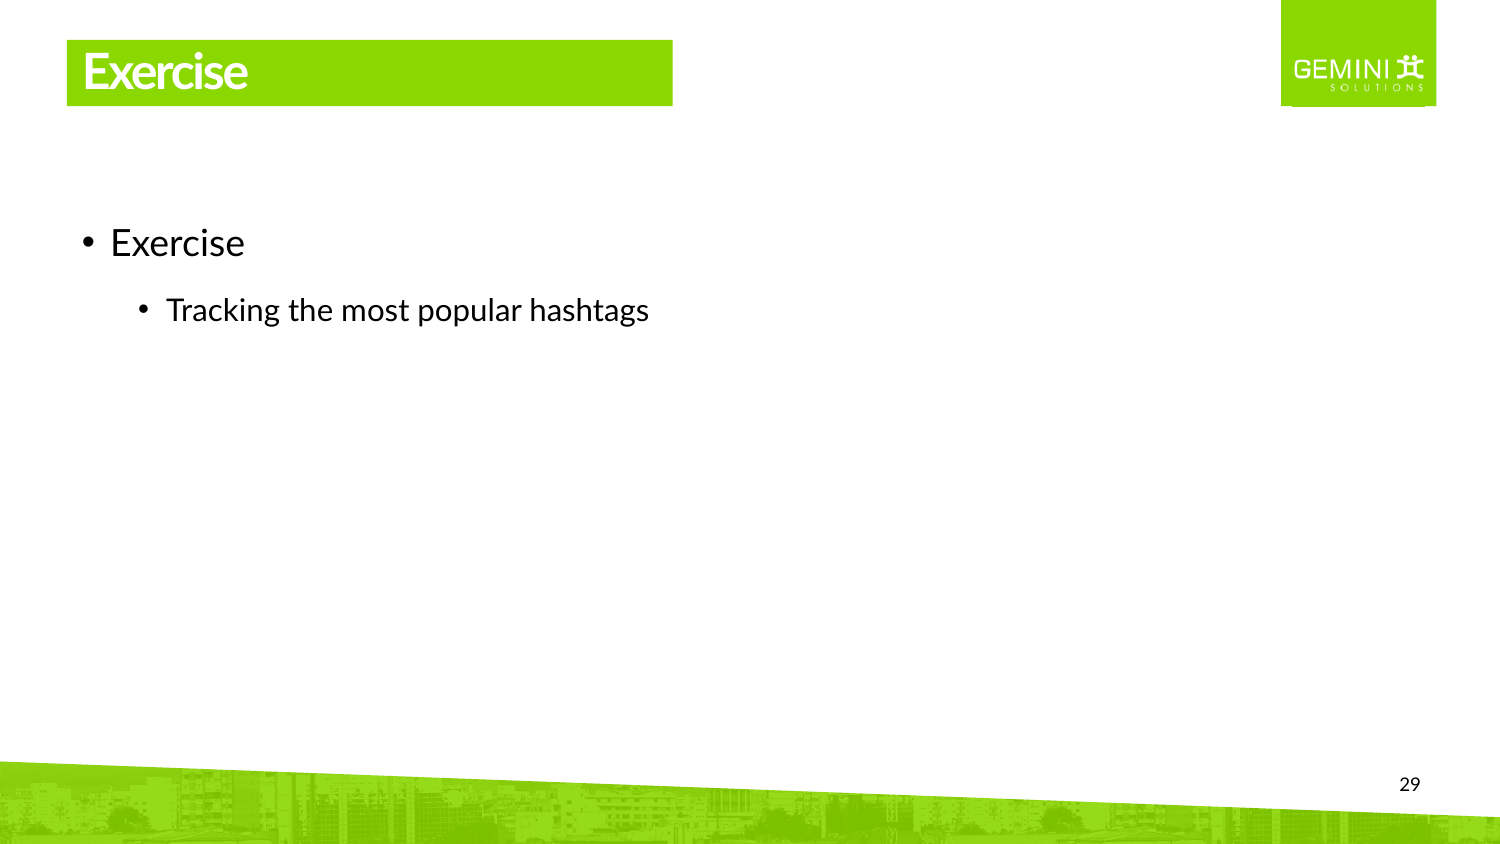

# Exercise
Exercise
Tracking the most popular hashtags
29